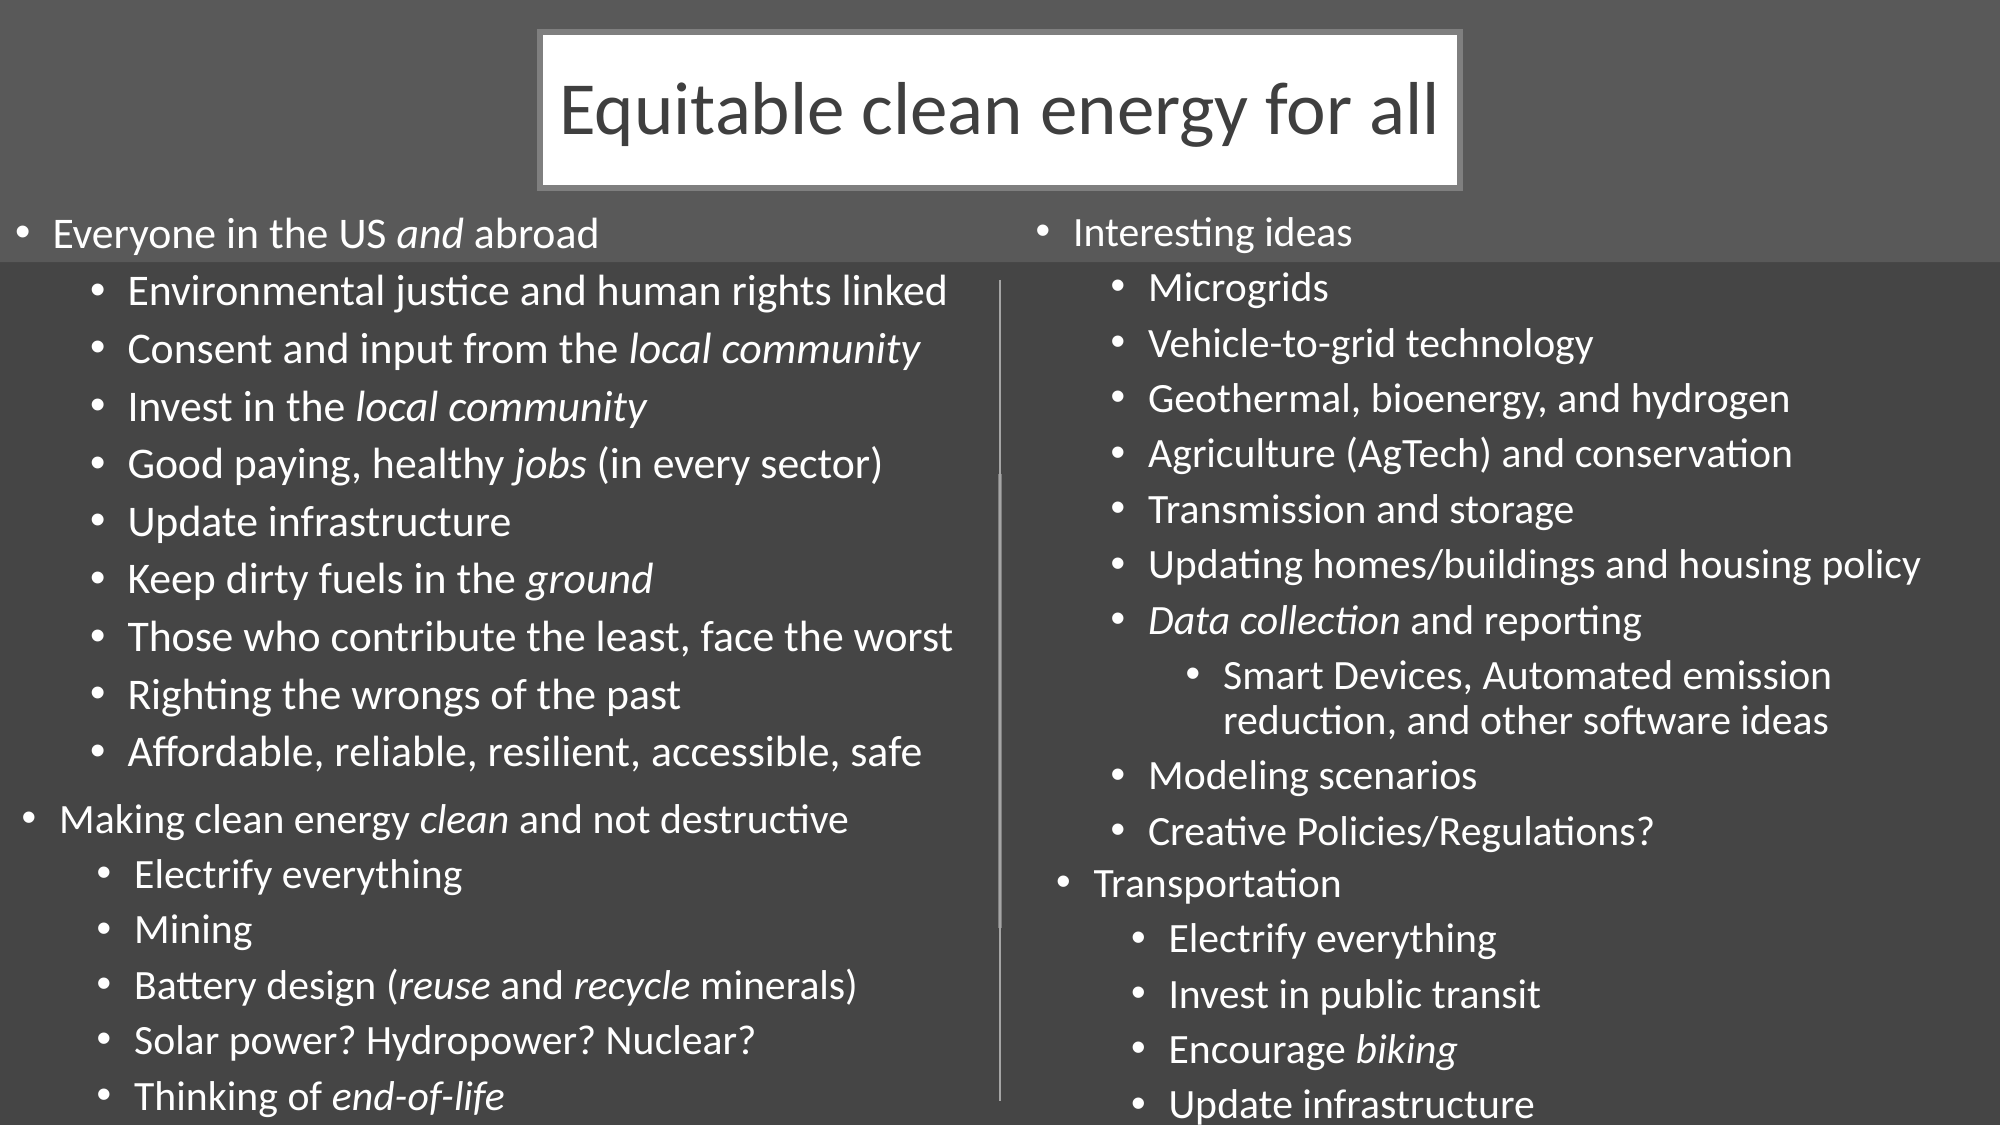

# Equitable clean energy for all
Everyone in the US and abroad
Environmental justice and human rights linked
Consent and input from the local community
Invest in the local community
Good paying, healthy jobs (in every sector)
Update infrastructure
Keep dirty fuels in the ground
Those who contribute the least, face the worst
Righting the wrongs of the past
Affordable, reliable, resilient, accessible, safe
Interesting ideas
Microgrids
Vehicle-to-grid technology
Geothermal, bioenergy, and hydrogen
Agriculture (AgTech) and conservation
Transmission and storage
Updating homes/buildings and housing policy
Data collection and reporting
Smart Devices, Automated emission reduction, and other software ideas
Modeling scenarios
Creative Policies/Regulations?
Making clean energy clean and not destructive
Electrify everything
Mining
Battery design (reuse and recycle minerals)
Solar power? Hydropower? Nuclear?
Thinking of end-of-life
Transportation
Electrify everything
Invest in public transit
Encourage biking
Update infrastructure